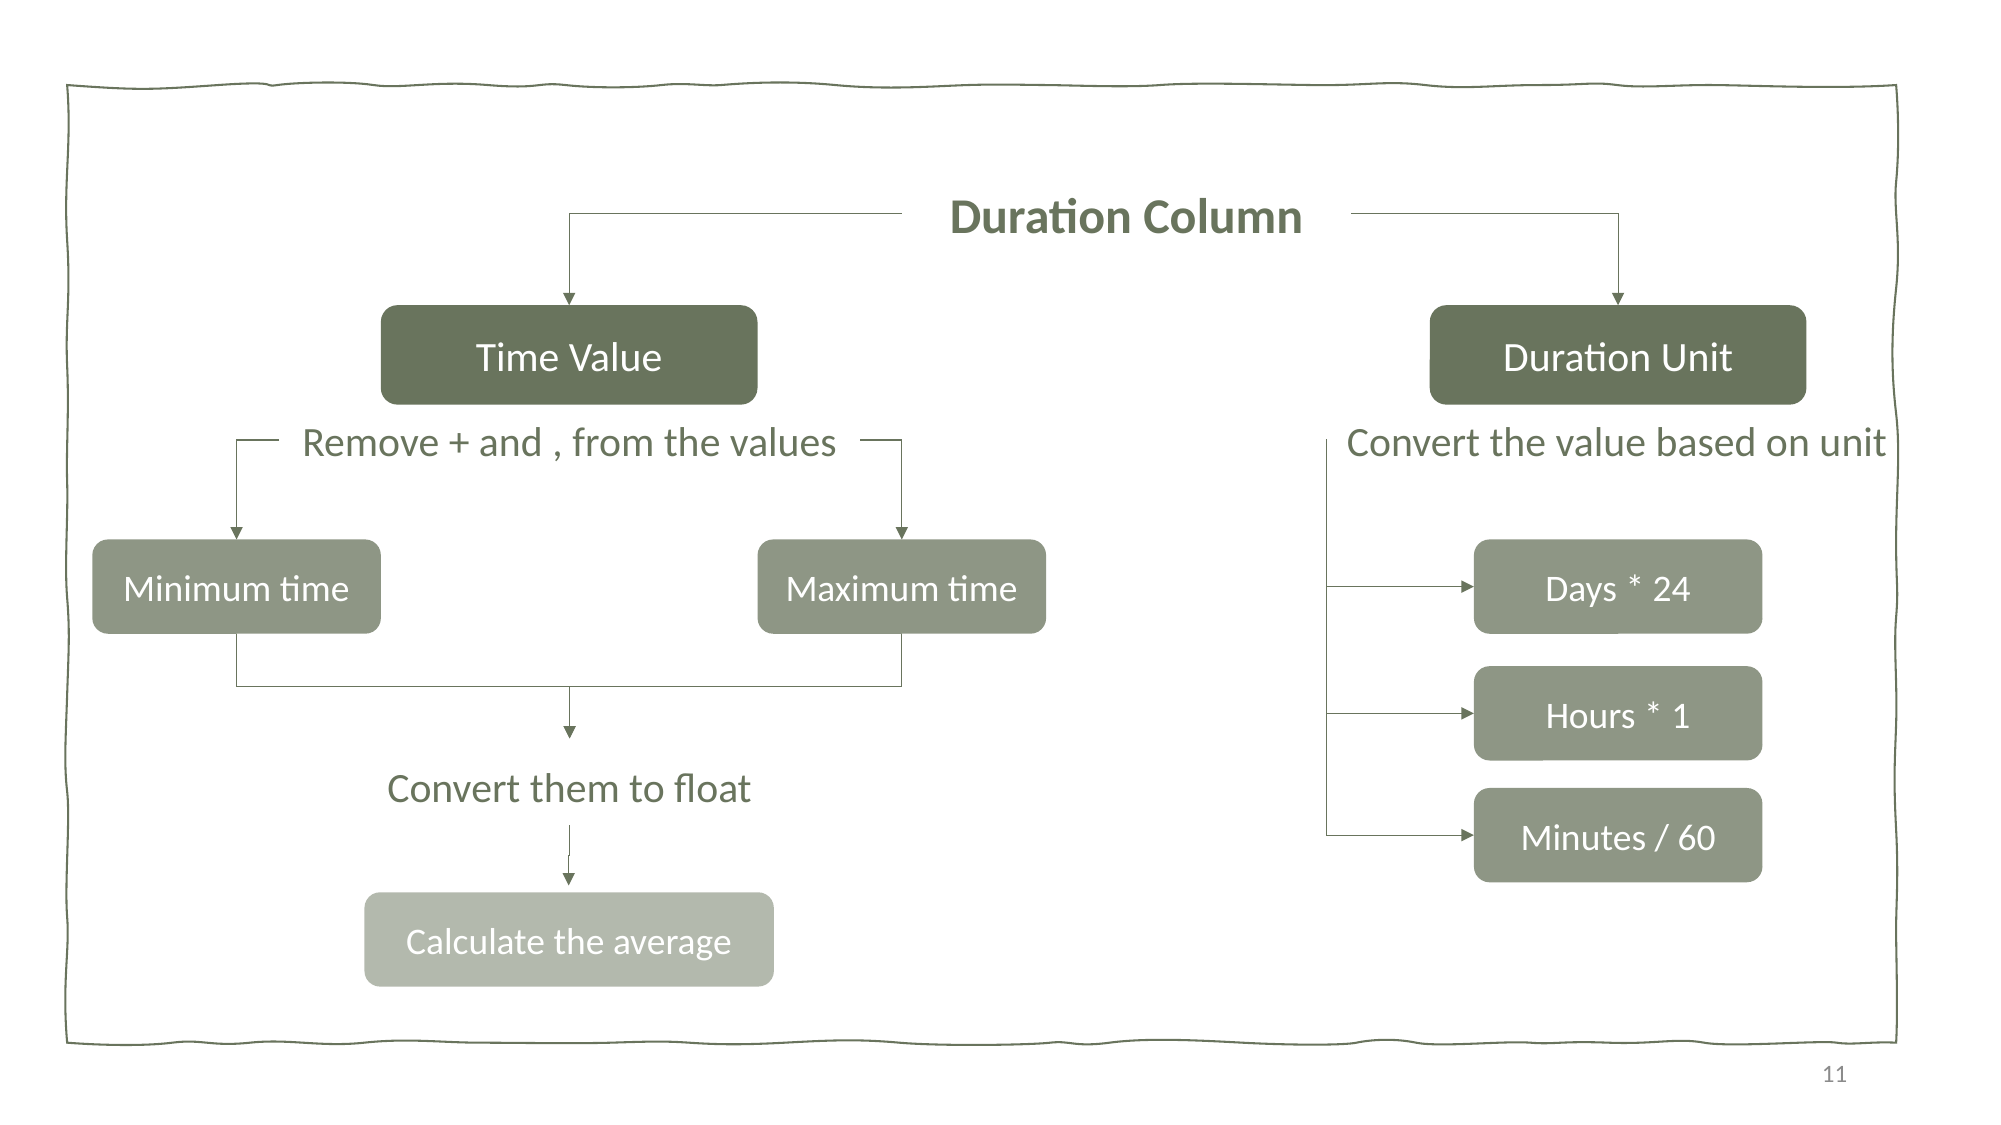

Duration Column
Time Value
Duration Unit
Convert the value based on unit
Remove + and , from the values
Minimum time
Maximum time
Days * 24
Hours * 1
Convert them to float
Minutes / 60
Calculate the average
11